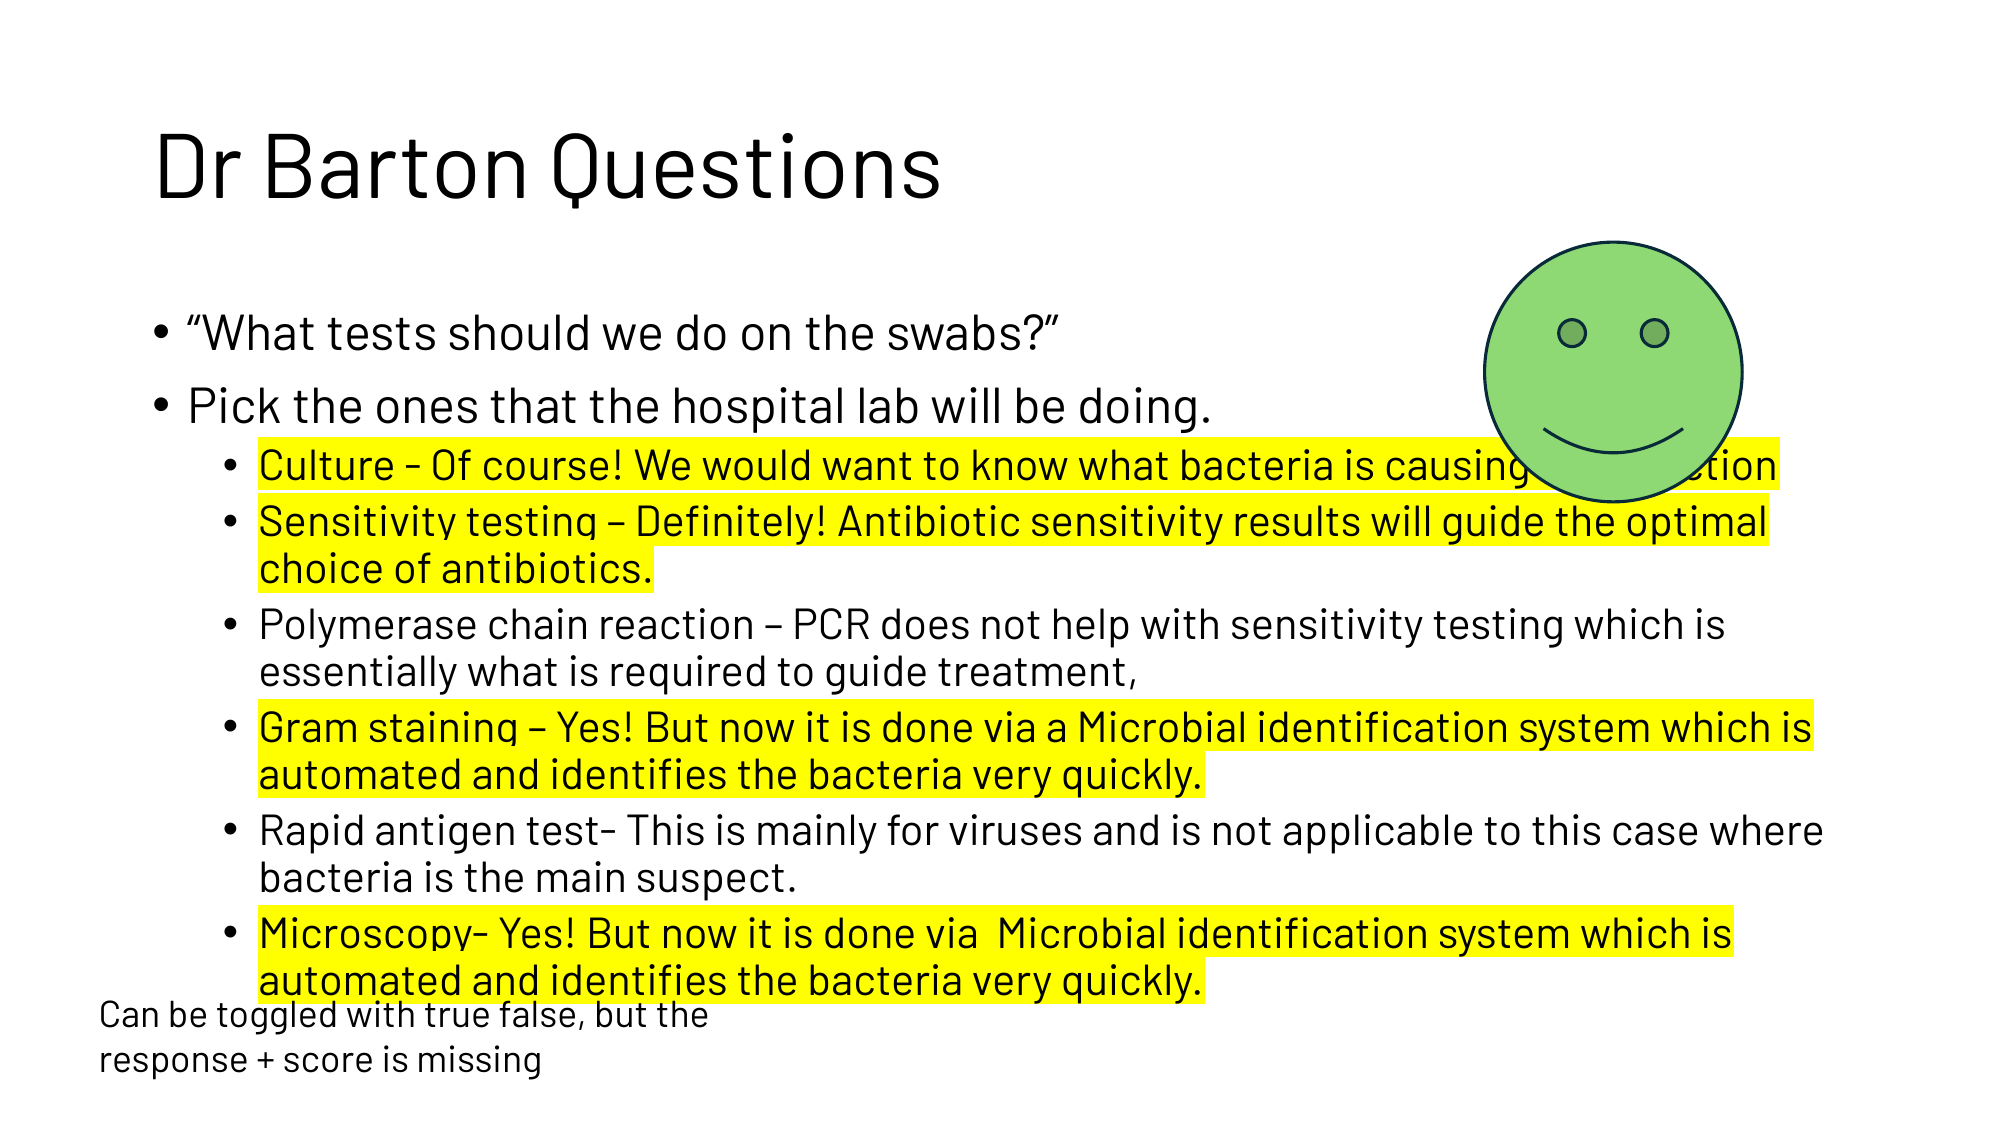

# Dr Barton Questions

“What tests should we do on the swabs?”
Pick the ones that the hospital lab will be doing.
Culture - Of course! We would want to know what bacteria is causing the infection
Sensitivity testing – Definitely! Antibiotic sensitivity results will guide the optimal choice of antibiotics.
Polymerase chain reaction – PCR does not help with sensitivity testing which is essentially what is required to guide treatment,
Gram staining – Yes! But now it is done via a Microbial identification system which is automated and identifies the bacteria very quickly.
Rapid antigen test- This is mainly for viruses and is not applicable to this case where bacteria is the main suspect.
Microscopy- Yes! But now it is done via  Microbial identification system which is automated and identifies the bacteria very quickly.

Can be toggled with true false, but the response + score is missing